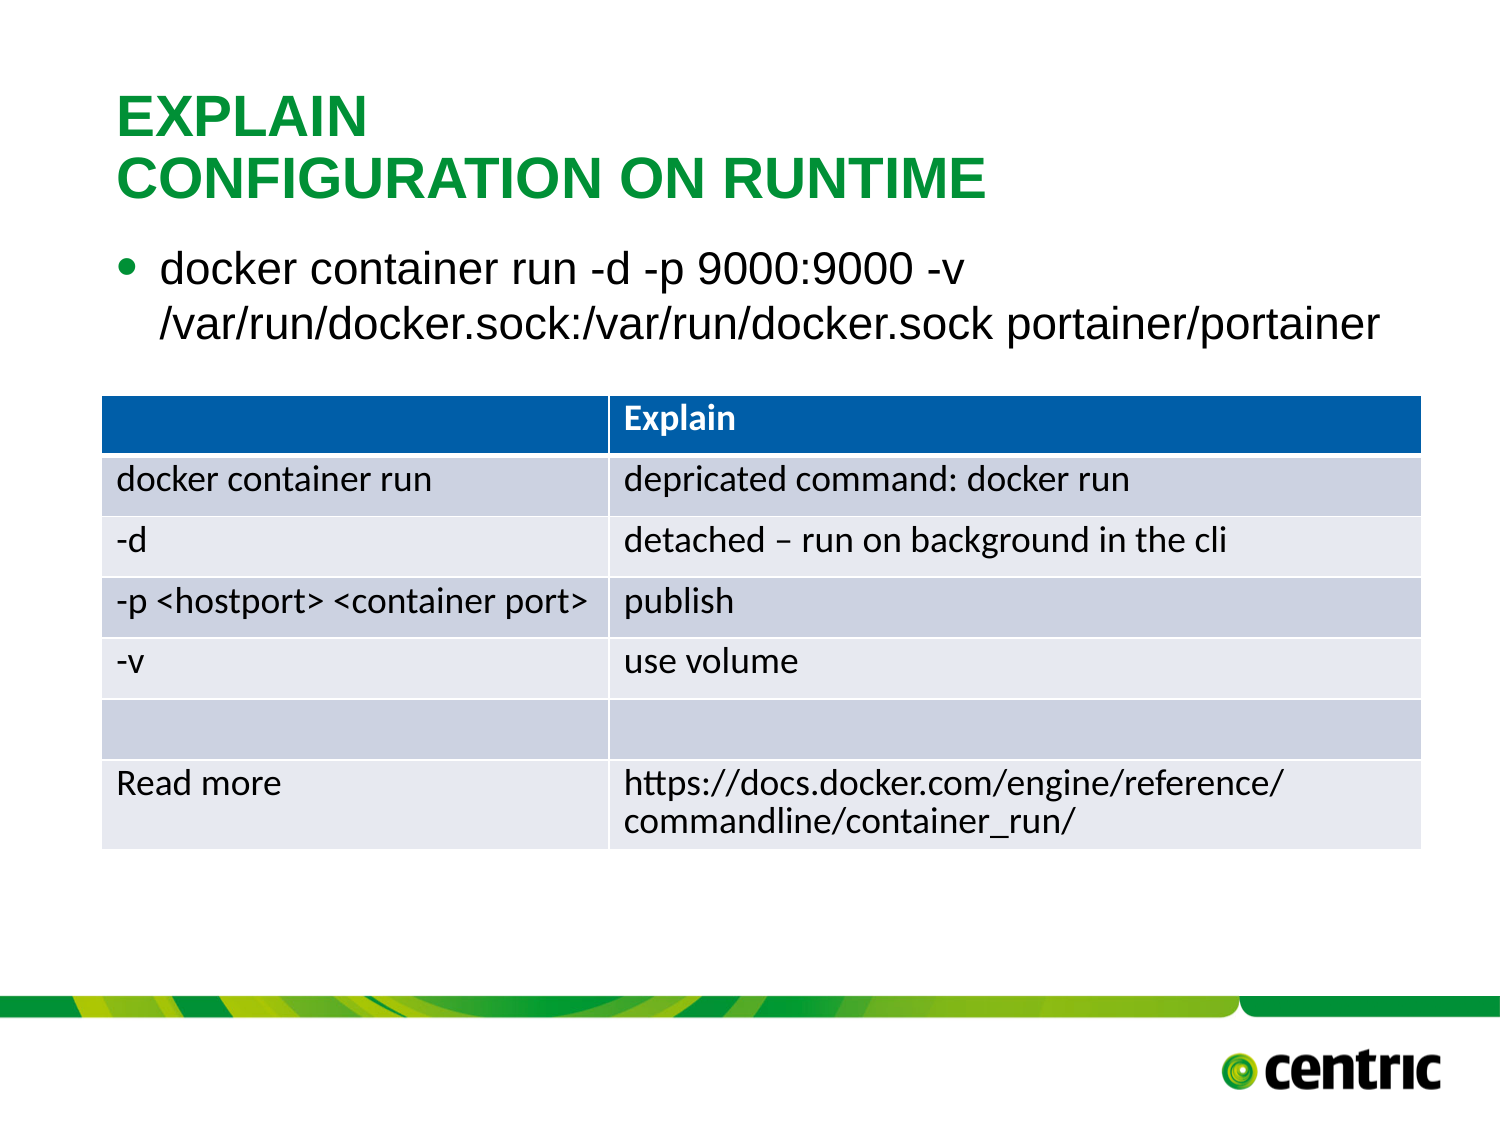

# ExPLain Configuration on runtime
docker container run -d -p 9000:9000 -v /var/run/docker.sock:/var/run/docker.sock portainer/portainer

|  | Explain |
| --- | --- |
| docker container run | depricated command: docker run |
| -d | detached – run on background in the cli |
| -p <hostport> <container port> | publish |
| -v | use volume |
|  |  |
| Read more | https://docs.docker.com/engine/reference/commandline/container\_run/ |
TITLE PRESENTATION
Versie 0.8 - 16 september 2017